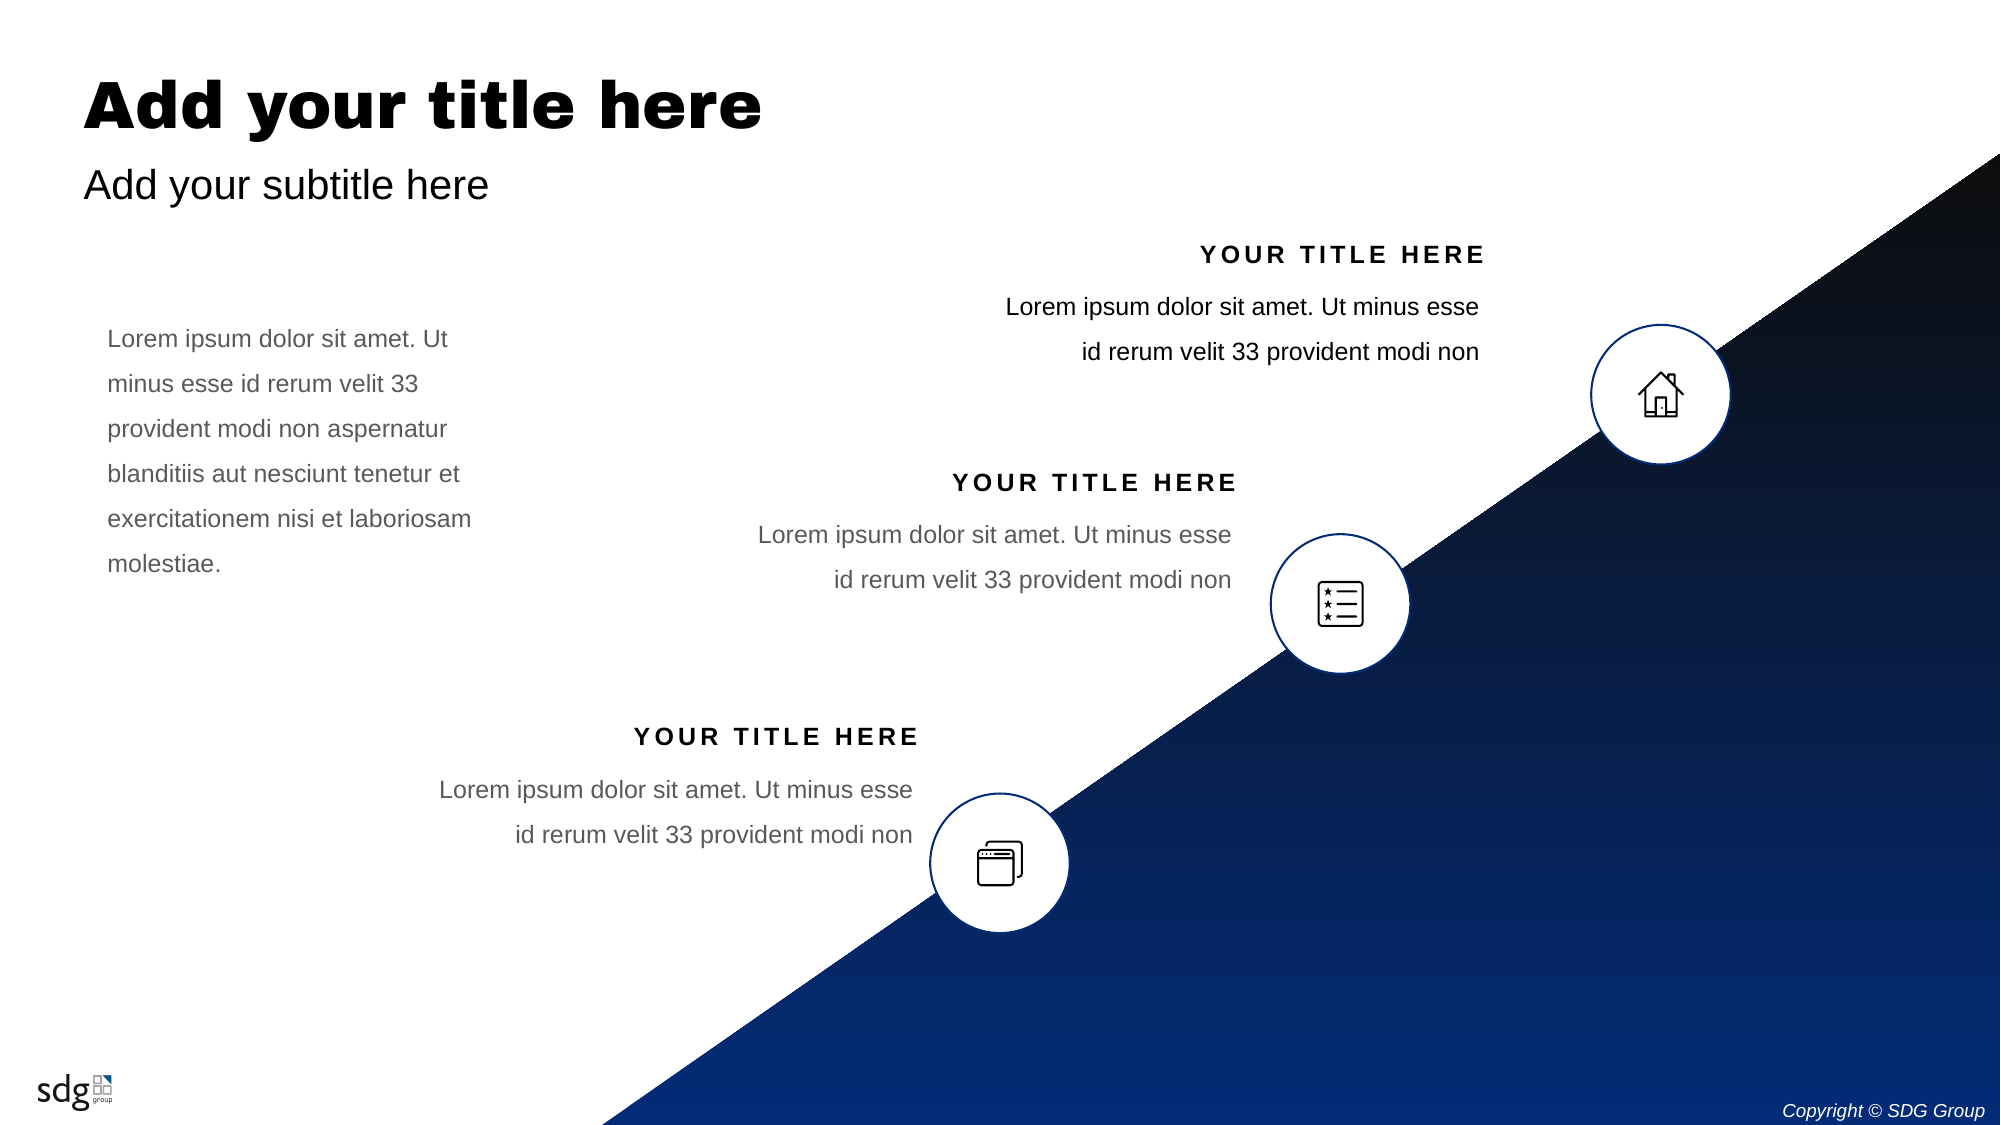

Add your title here
Add your subtitle here
YOUR TITLE HERE
Lorem ipsum dolor sit amet. Ut minus esse id rerum velit 33 provident modi non
Lorem ipsum dolor sit amet. Ut minus esse id rerum velit 33 provident modi non aspernatur blanditiis aut nesciunt tenetur et exercitationem nisi et laboriosam molestiae.

YOUR TITLE HERE
Lorem ipsum dolor sit amet. Ut minus esse id rerum velit 33 provident modi non

YOUR TITLE HERE
Lorem ipsum dolor sit amet. Ut minus esse id rerum velit 33 provident modi non